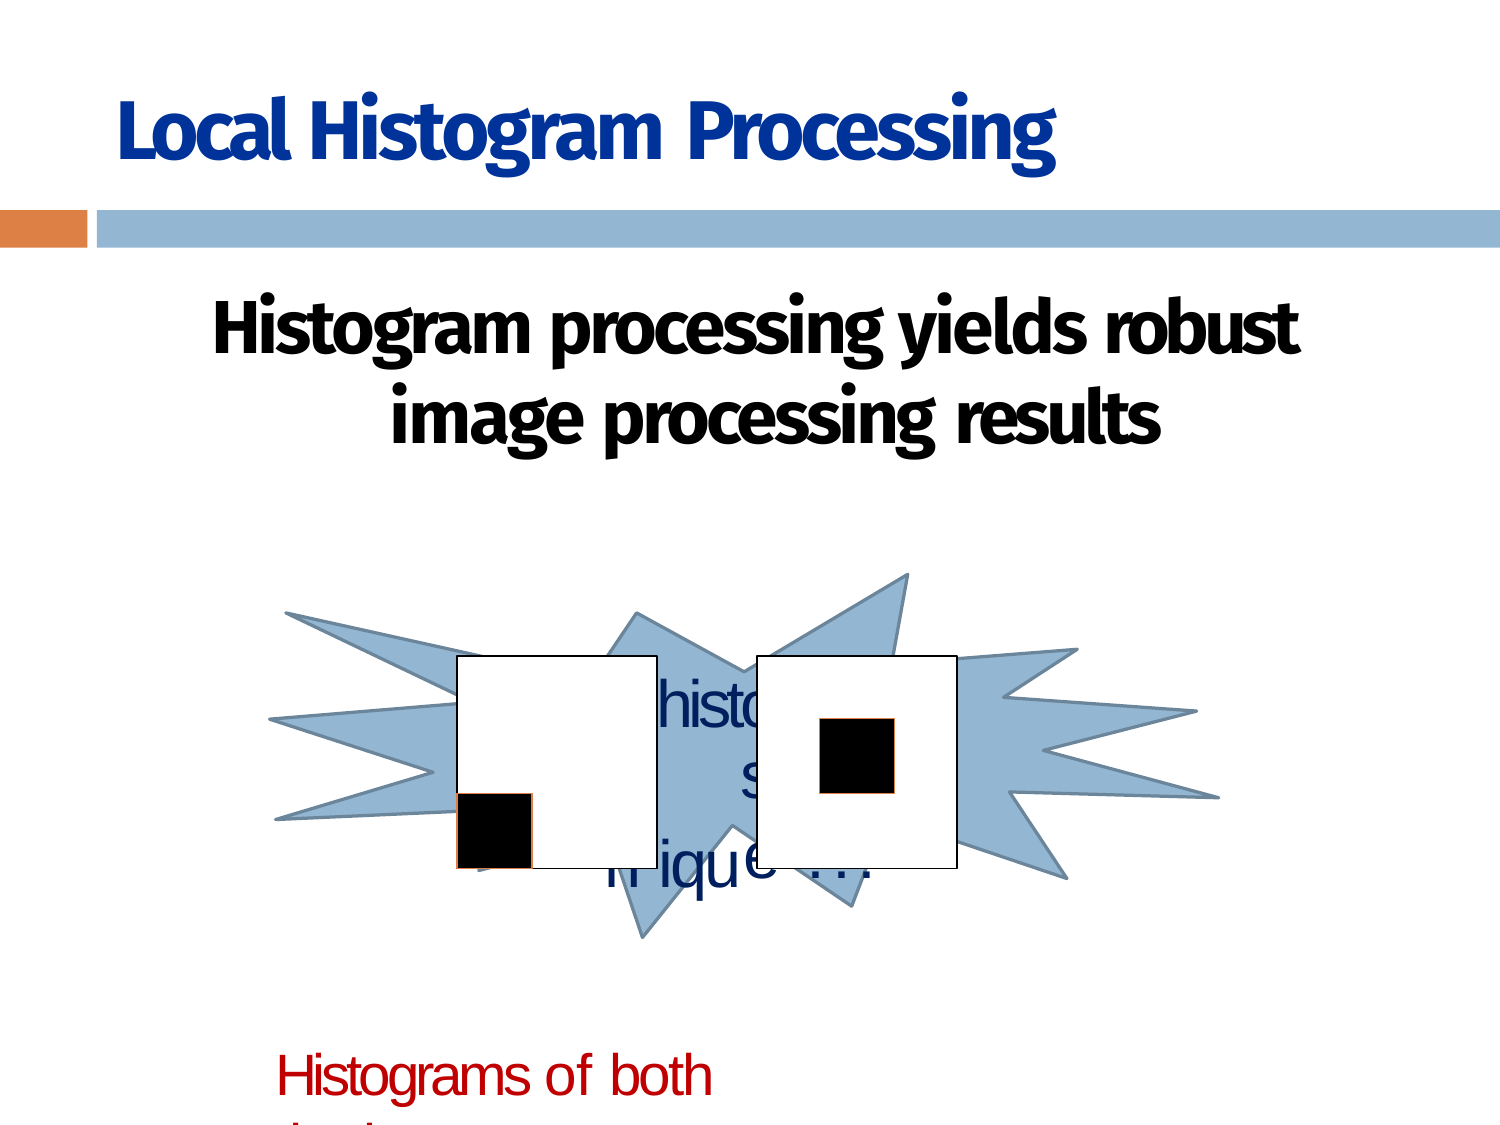

# Local Histogram Processing
Histogram processing yields robust  image processing results

hist  iqu

Histograms of both the images are same !!
Are
un
ograms
e ???